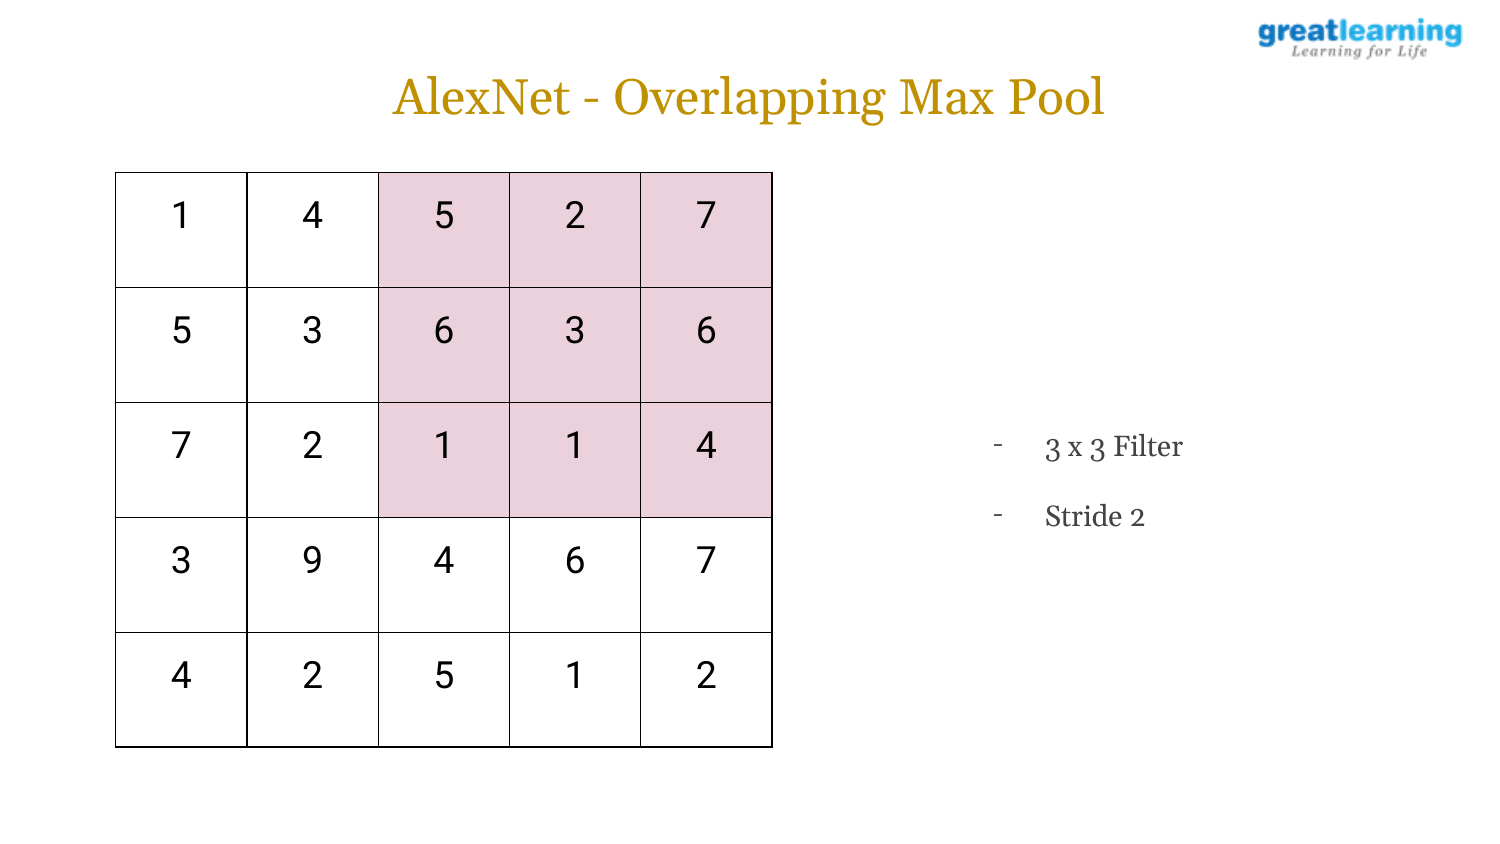

AlexNet - Overlapping Max Pool
| 1 | 4 | 5 | 2 | 7 |
| --- | --- | --- | --- | --- |
| 5 | 3 | 6 | 3 | 6 |
| 7 | 2 | 1 | 1 | 4 |
| 3 | 9 | 4 | 6 | 7 |
| 4 | 2 | 5 | 1 | 2 |
3 x 3 Filter
Stride 2